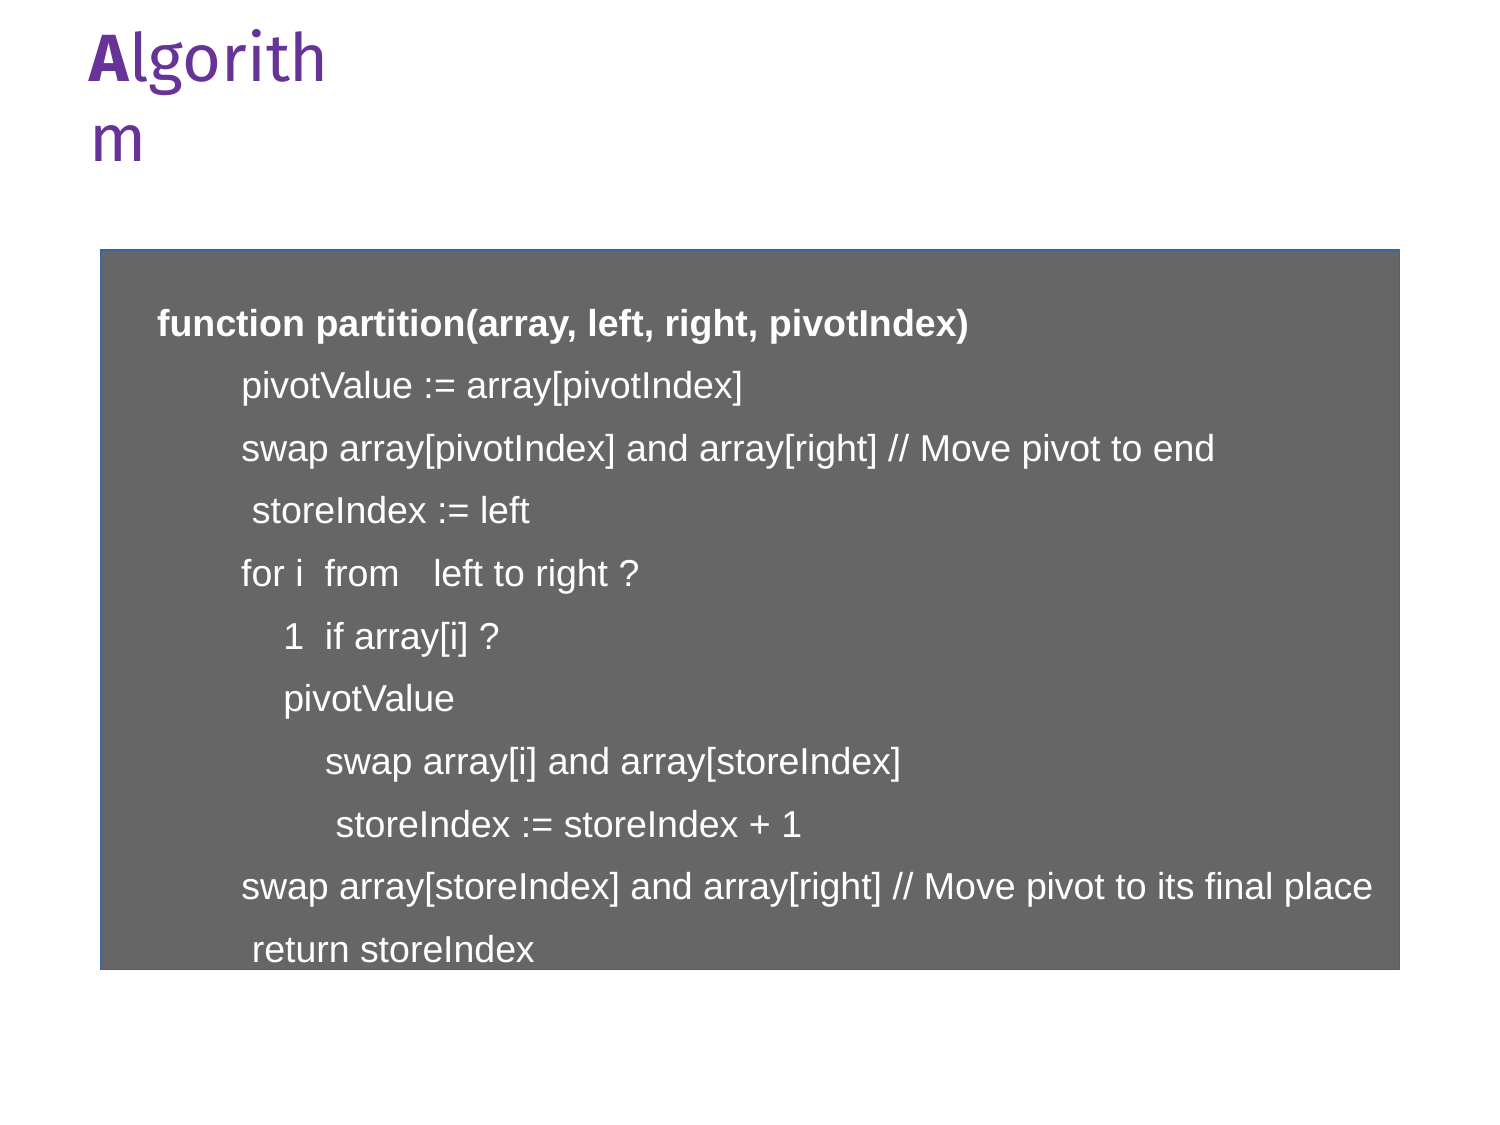

# Algorithm

function partition(array, left, right, pivotIndex)
pivotValue := array[pivotIndex]
swap array[pivotIndex] and array[right] // Move pivot to end  storeIndex := left
for i  from	left to right ? 1  if array[i] ? pivotValue
swap array[i] and array[storeIndex]  storeIndex := storeIndex + 1
swap array[storeIndex] and array[right] // Move pivot to its final place  return storeIndex